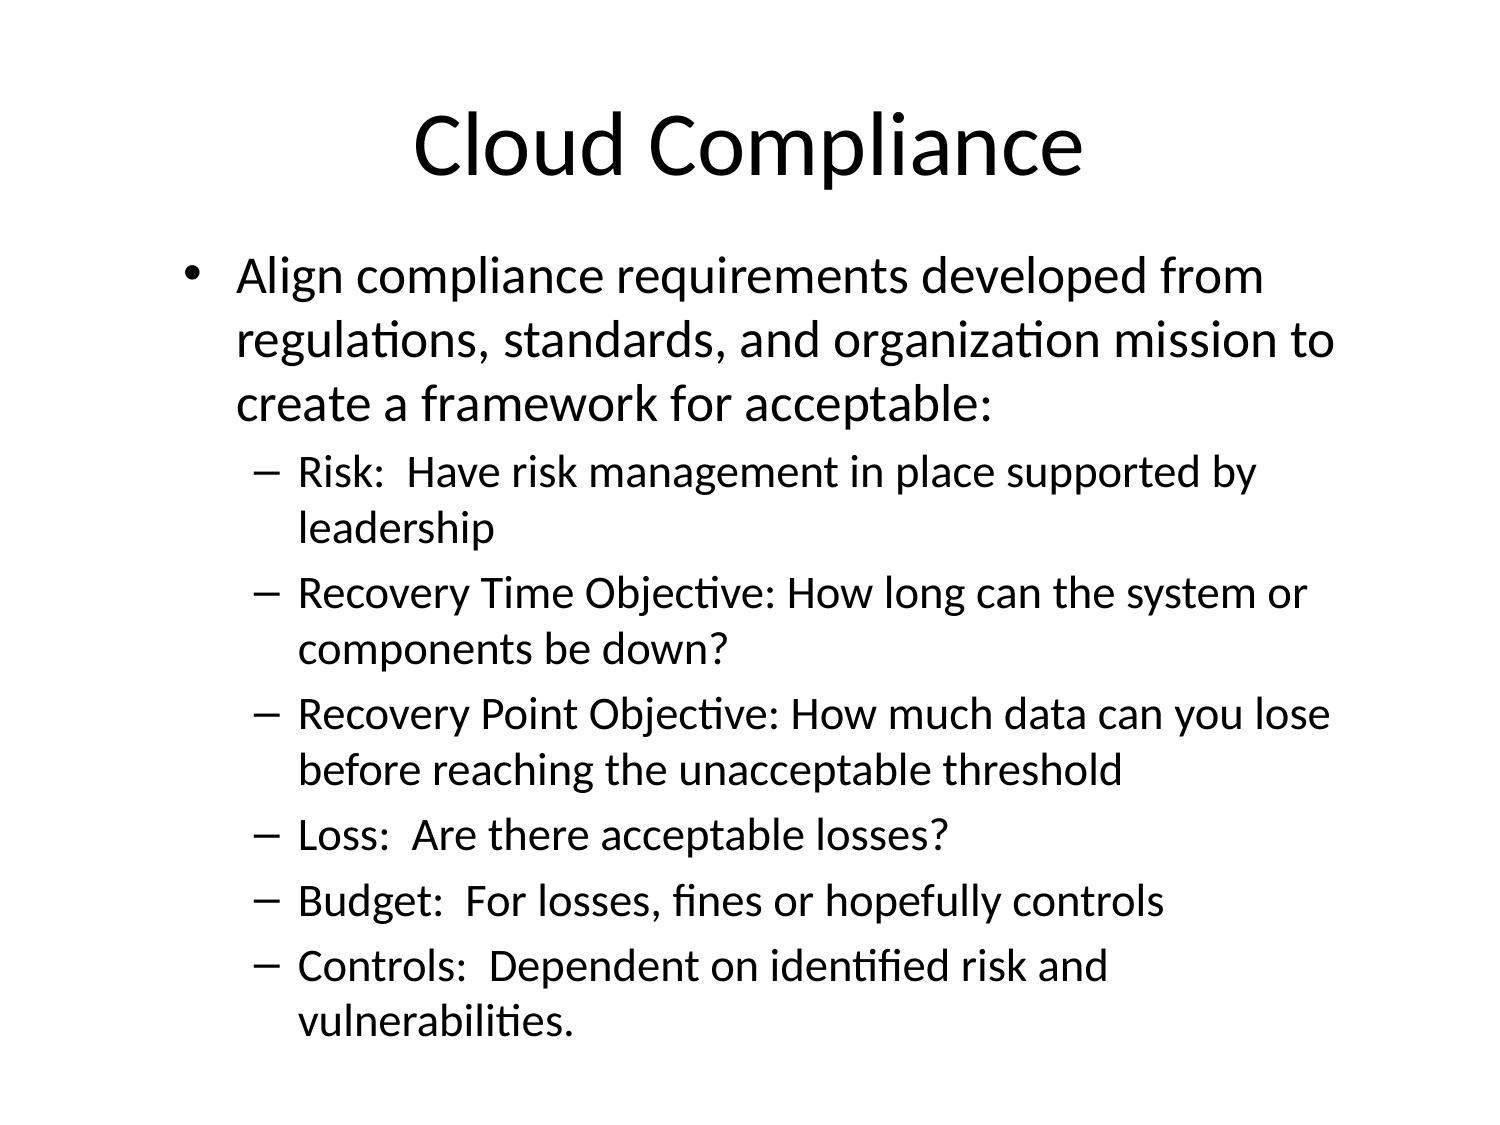

# Cloud Compliance
Align compliance requirements developed from regulations, standards, and organization mission to create a framework for acceptable:
Risk:  Have risk management in place supported by leadership
Recovery Time Objective: How long can the system or components be down?
Recovery Point Objective: How much data can you lose before reaching the unacceptable threshold
Loss:  Are there acceptable losses?
Budget:  For losses, fines or hopefully controls
Controls:  Dependent on identified risk and vulnerabilities.